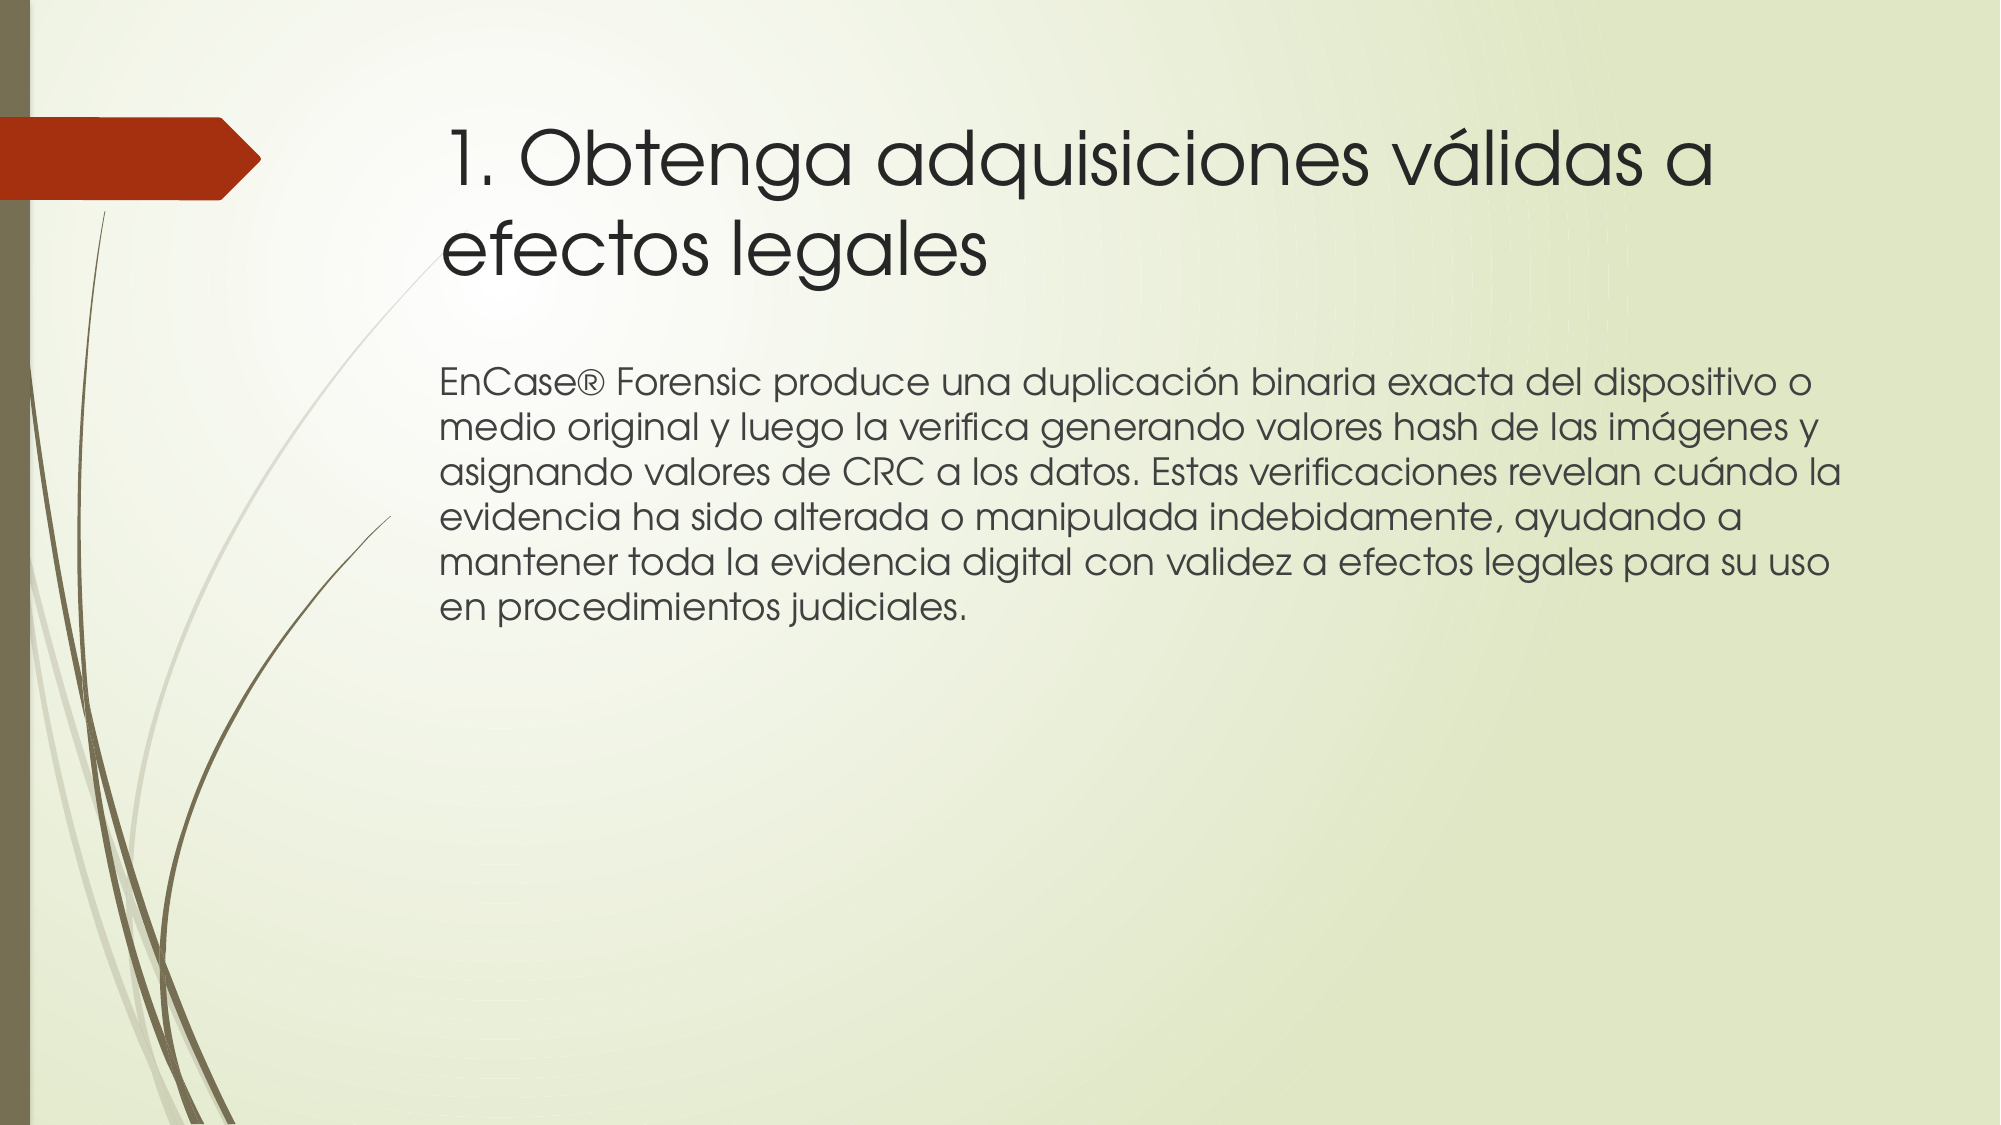

# 1. Obtenga adquisiciones válidas a efectos legales
EnCase® Forensic produce una duplicación binaria exacta del dispositivo o medio original y luego la verifica generando valores hash de las imágenes y asignando valores de CRC a los datos. Estas verificaciones revelan cuándo la evidencia ha sido alterada o manipulada indebidamente, ayudando a mantener toda la evidencia digital con validez a efectos legales para su uso en procedimientos judiciales.